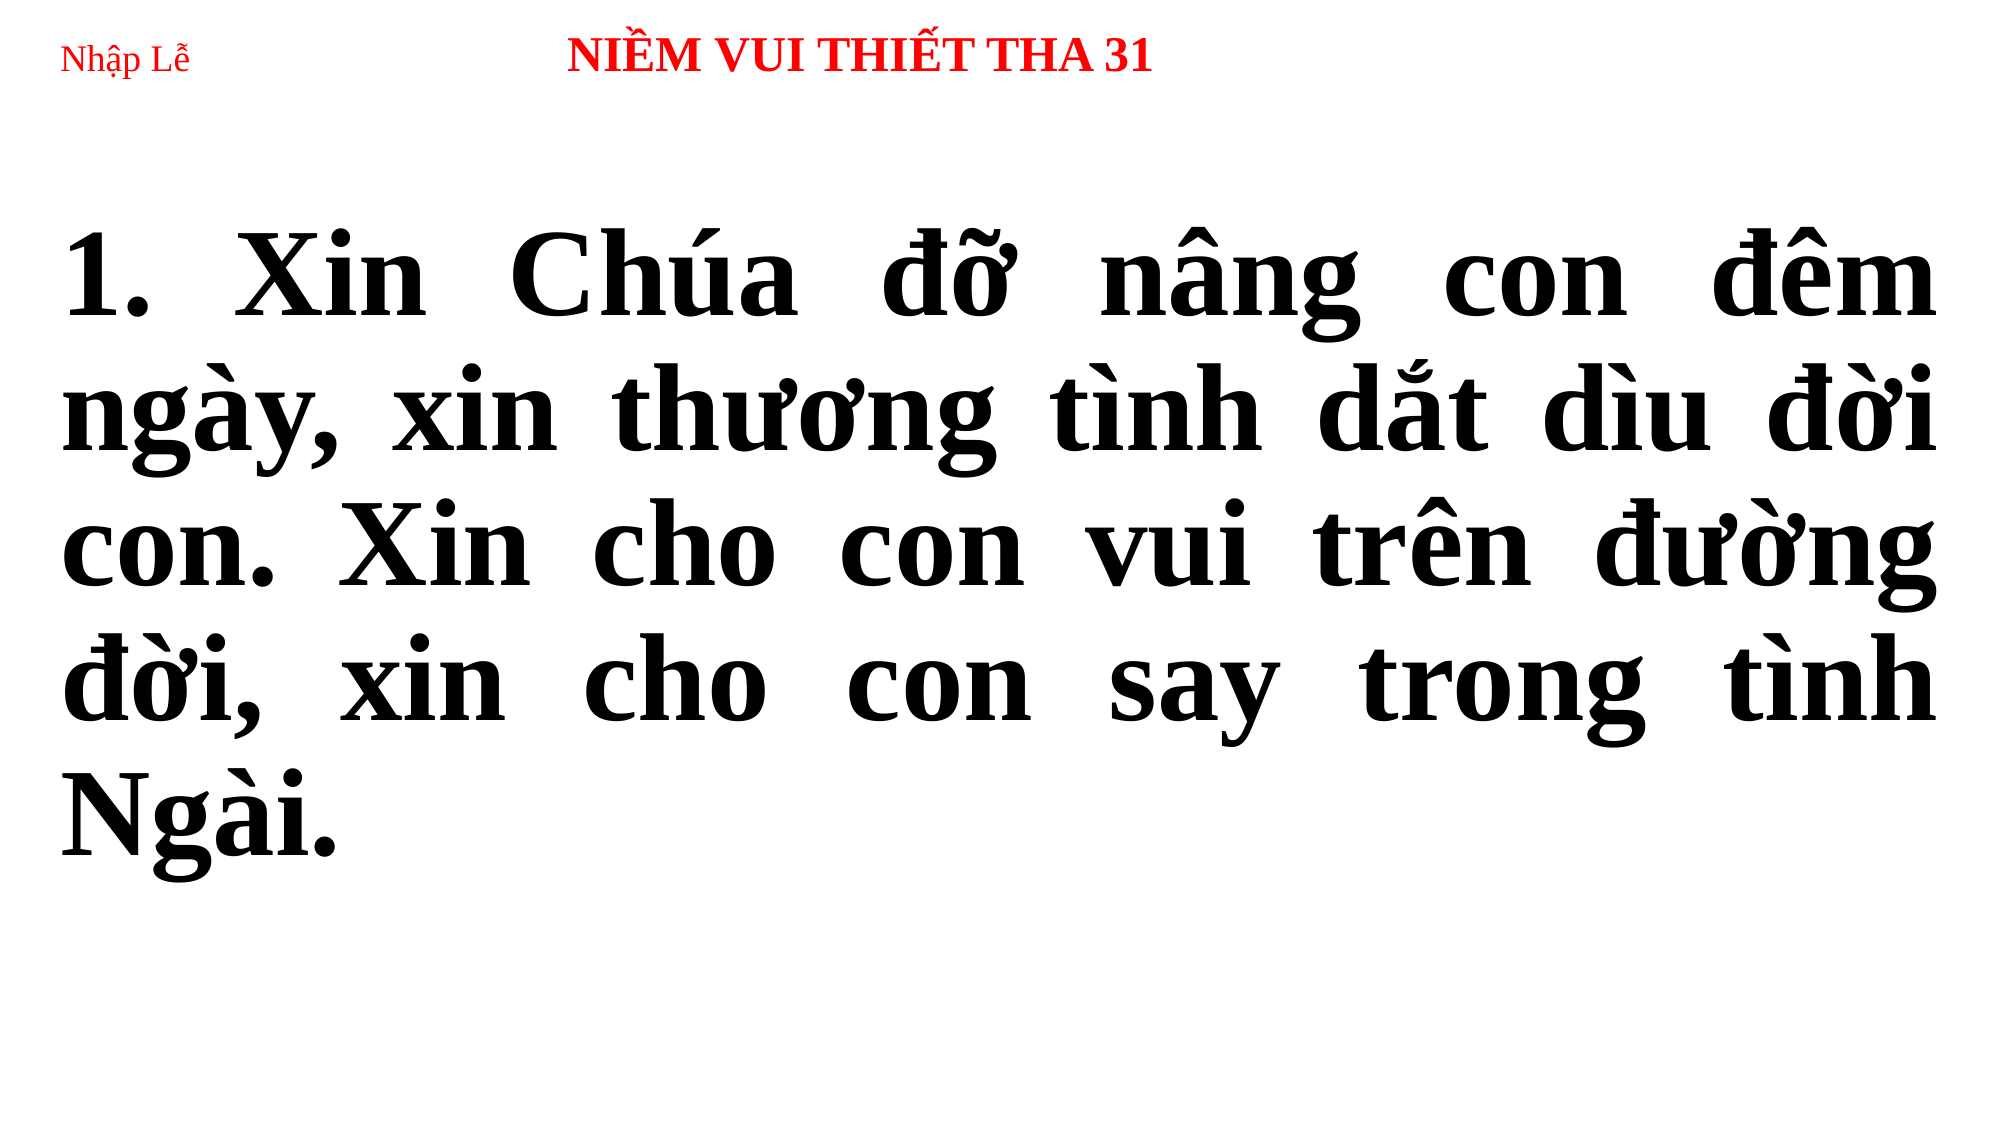

# Nhập Lễ                                 	      NIỀM VUI THIẾT THA 31
1. Xin Chúa đỡ nâng con đêm ngày, xin thương tình dắt dìu đời con. Xin cho con vui trên đường đời, xin cho con say trong tình Ngài.